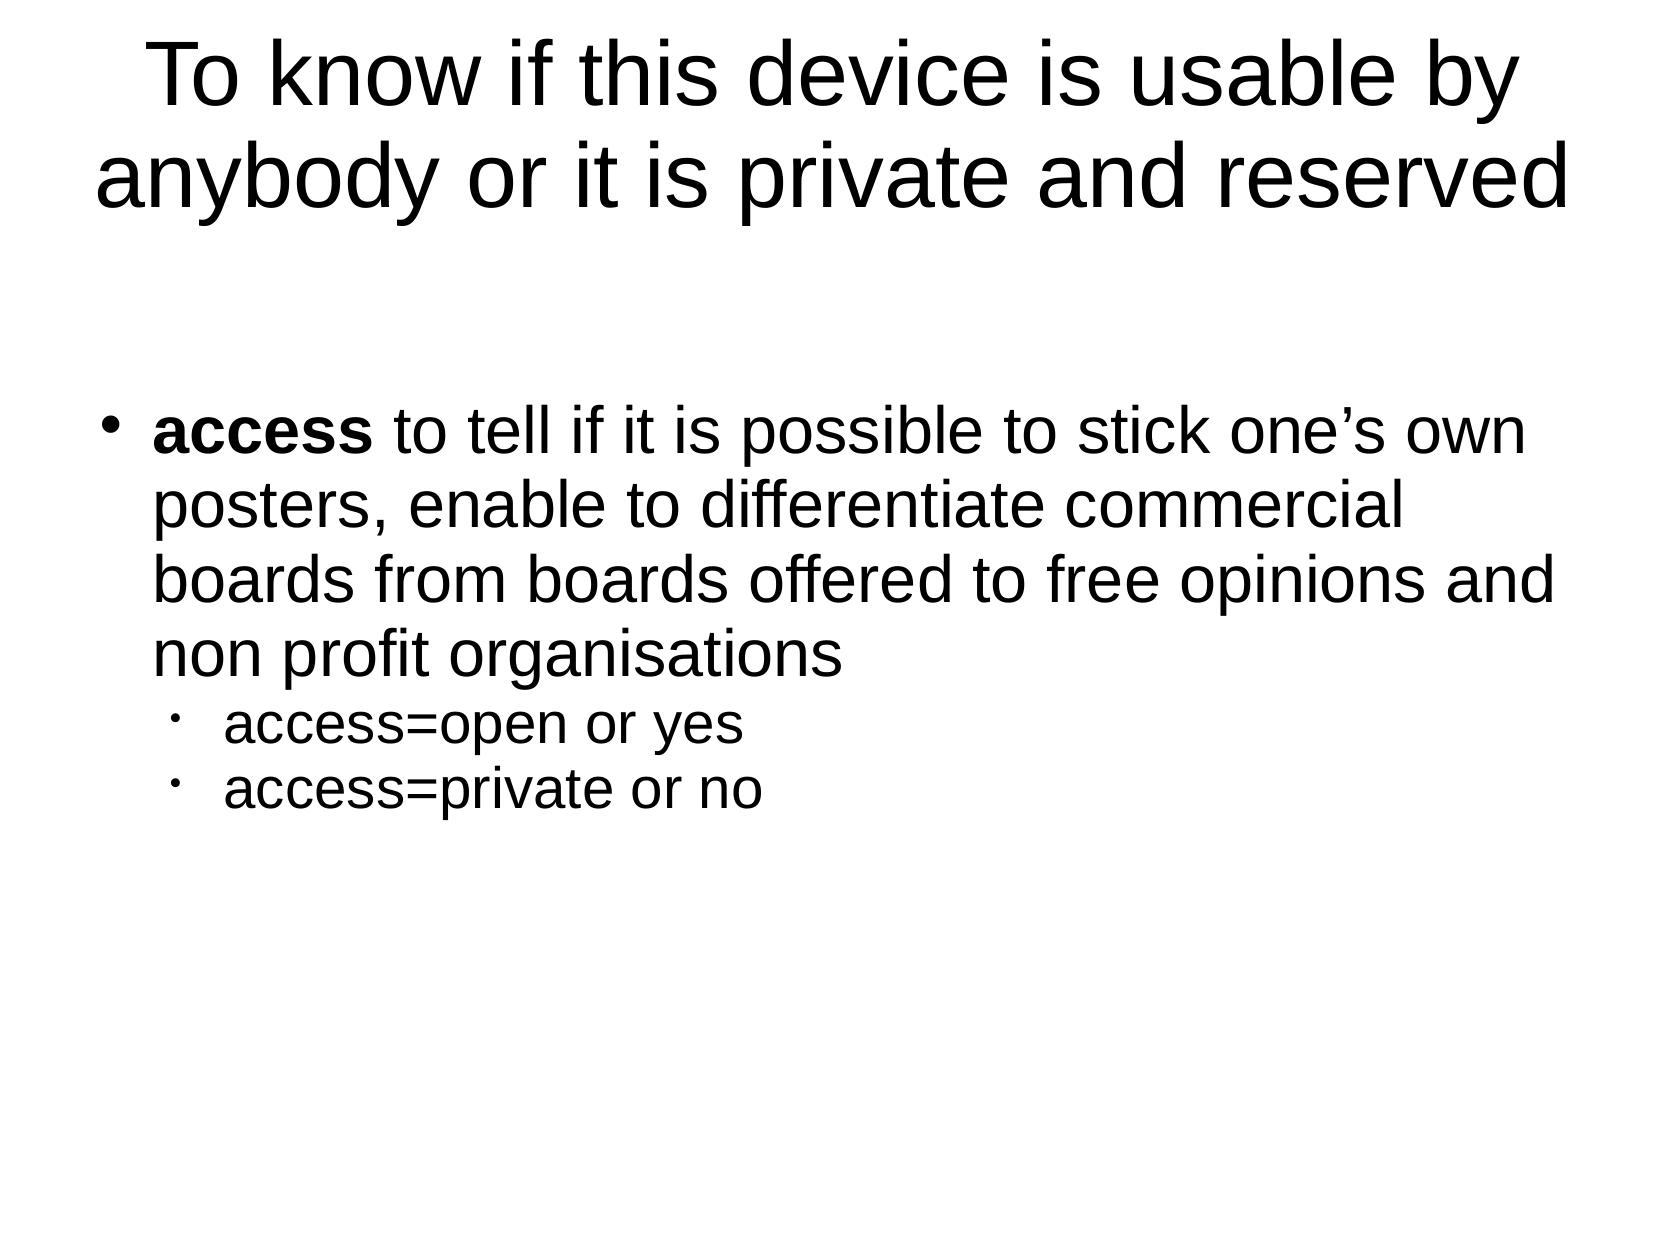

To know if this device is usable by anybody or it is private and reserved

access to tell if it is possible to stick one’s own posters, enable to differentiate commercial boards from boards offered to free opinions and non profit organisations
access=open or yes
access=private or no